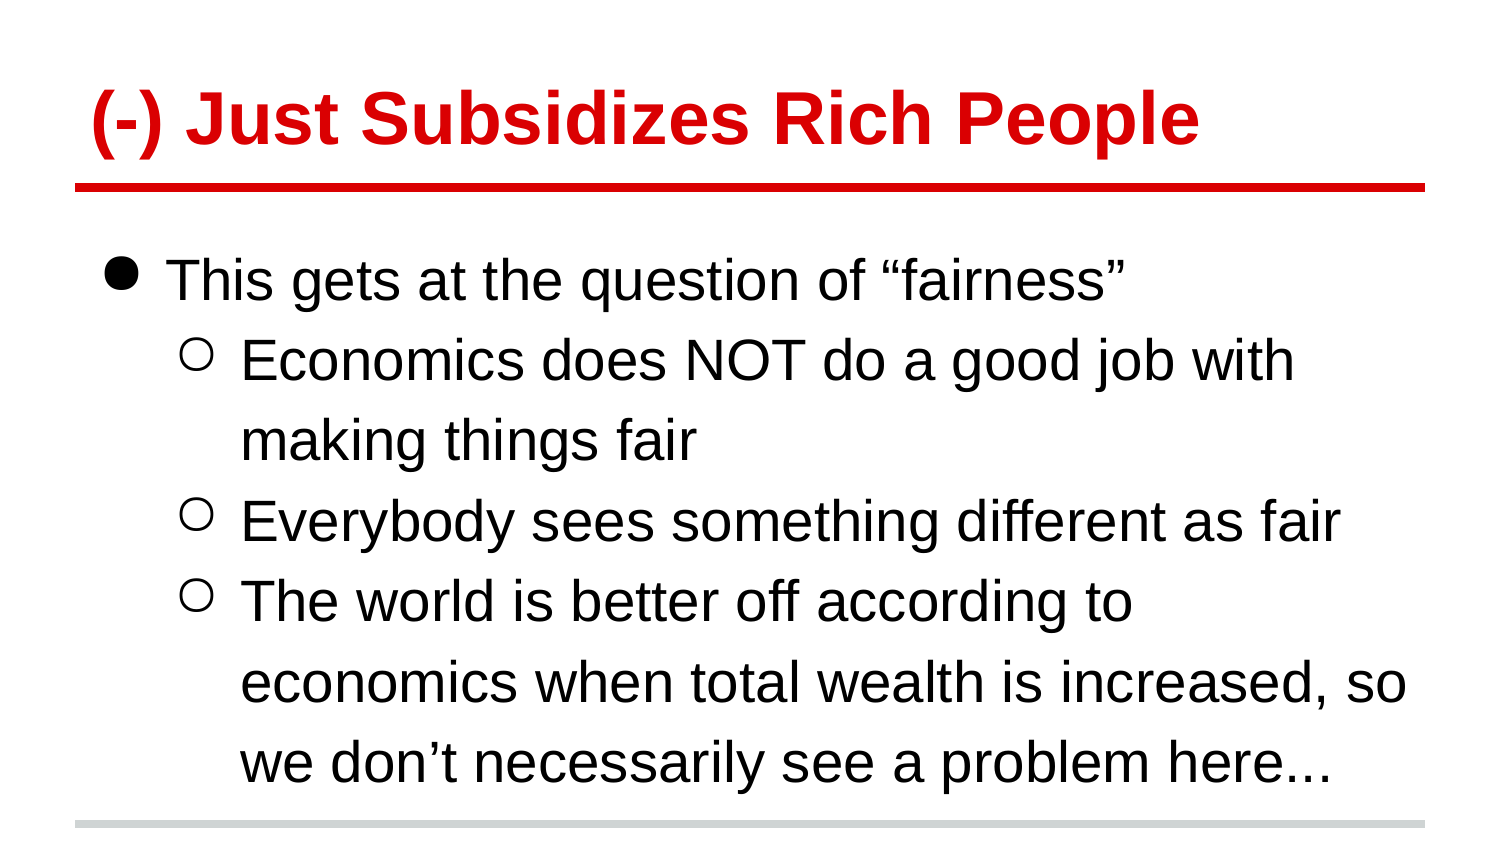

# (-) Just Subsidizes Rich People
This gets at the question of “fairness”
Economics does NOT do a good job with making things fair
Everybody sees something different as fair
The world is better off according to economics when total wealth is increased, so we don’t necessarily see a problem here...